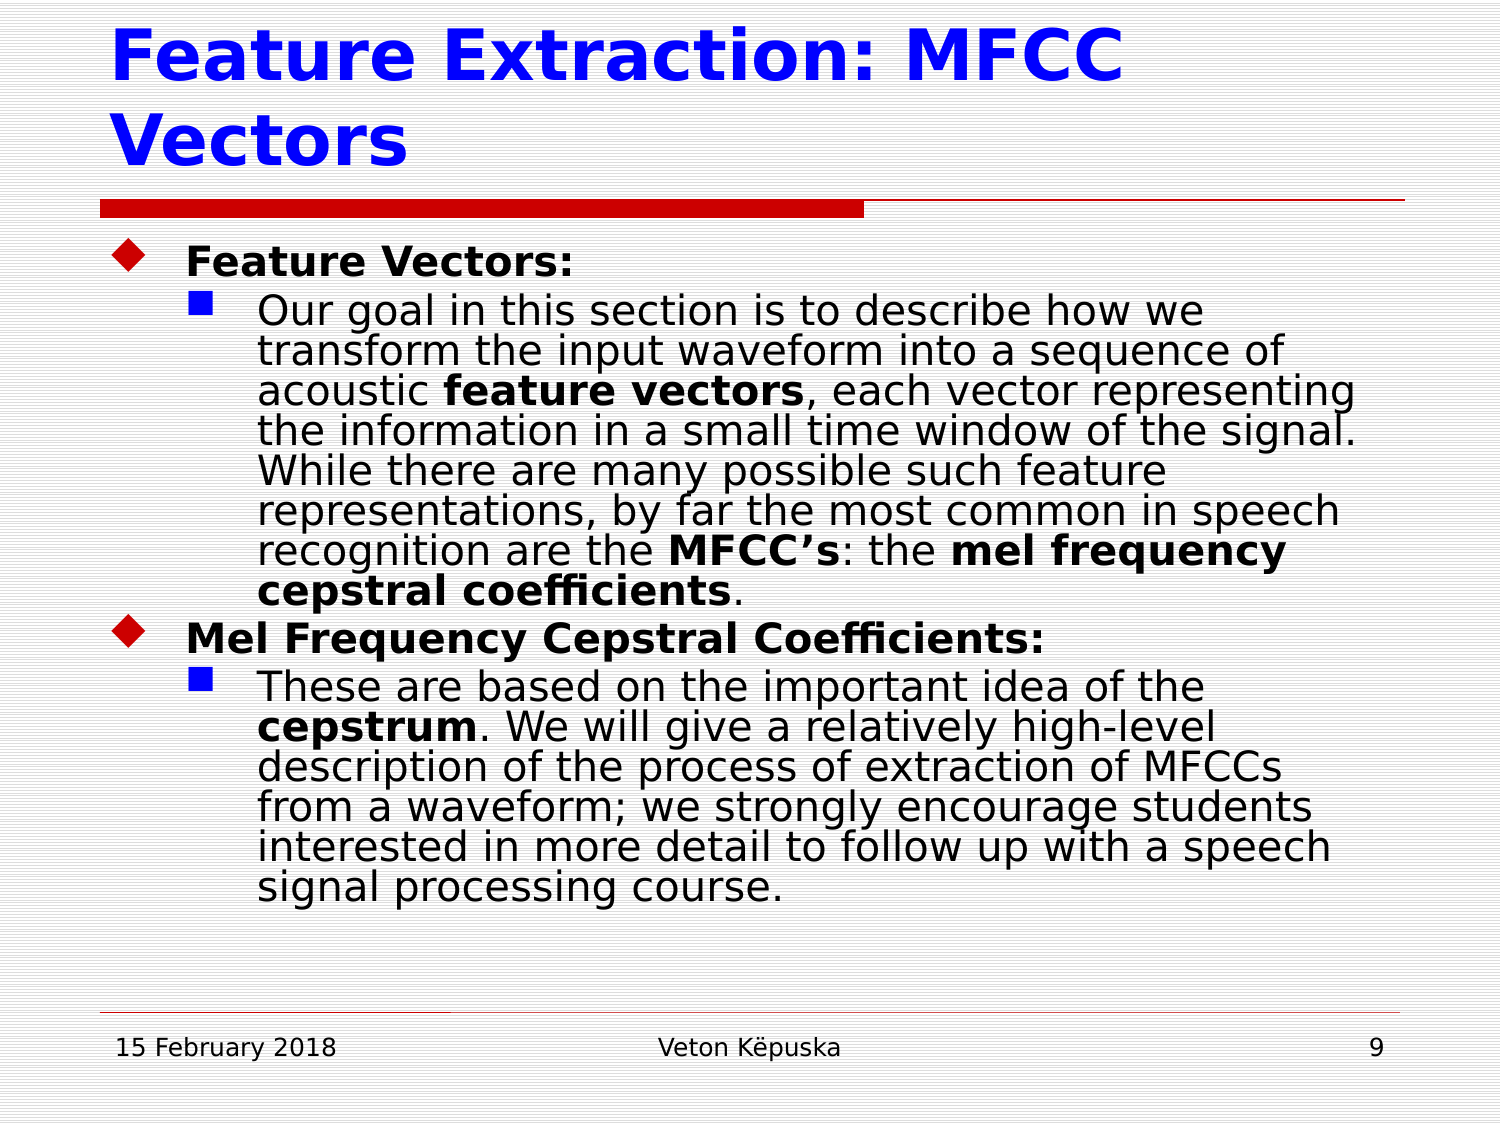

# Feature Extraction: MFCC Vectors
Feature Vectors:
Our goal in this section is to describe how we transform the input waveform into a sequence of acoustic feature vectors, each vector representing the information in a small time window of the signal. While there are many possible such feature representations, by far the most common in speech recognition are the MFCC’s: the mel frequency cepstral coefficients.
Mel Frequency Cepstral Coefficients:
These are based on the important idea of the cepstrum. We will give a relatively high-level description of the process of extraction of MFCCs from a waveform; we strongly encourage students interested in more detail to follow up with a speech signal processing course.

15 February 2018
Veton Këpuska
9